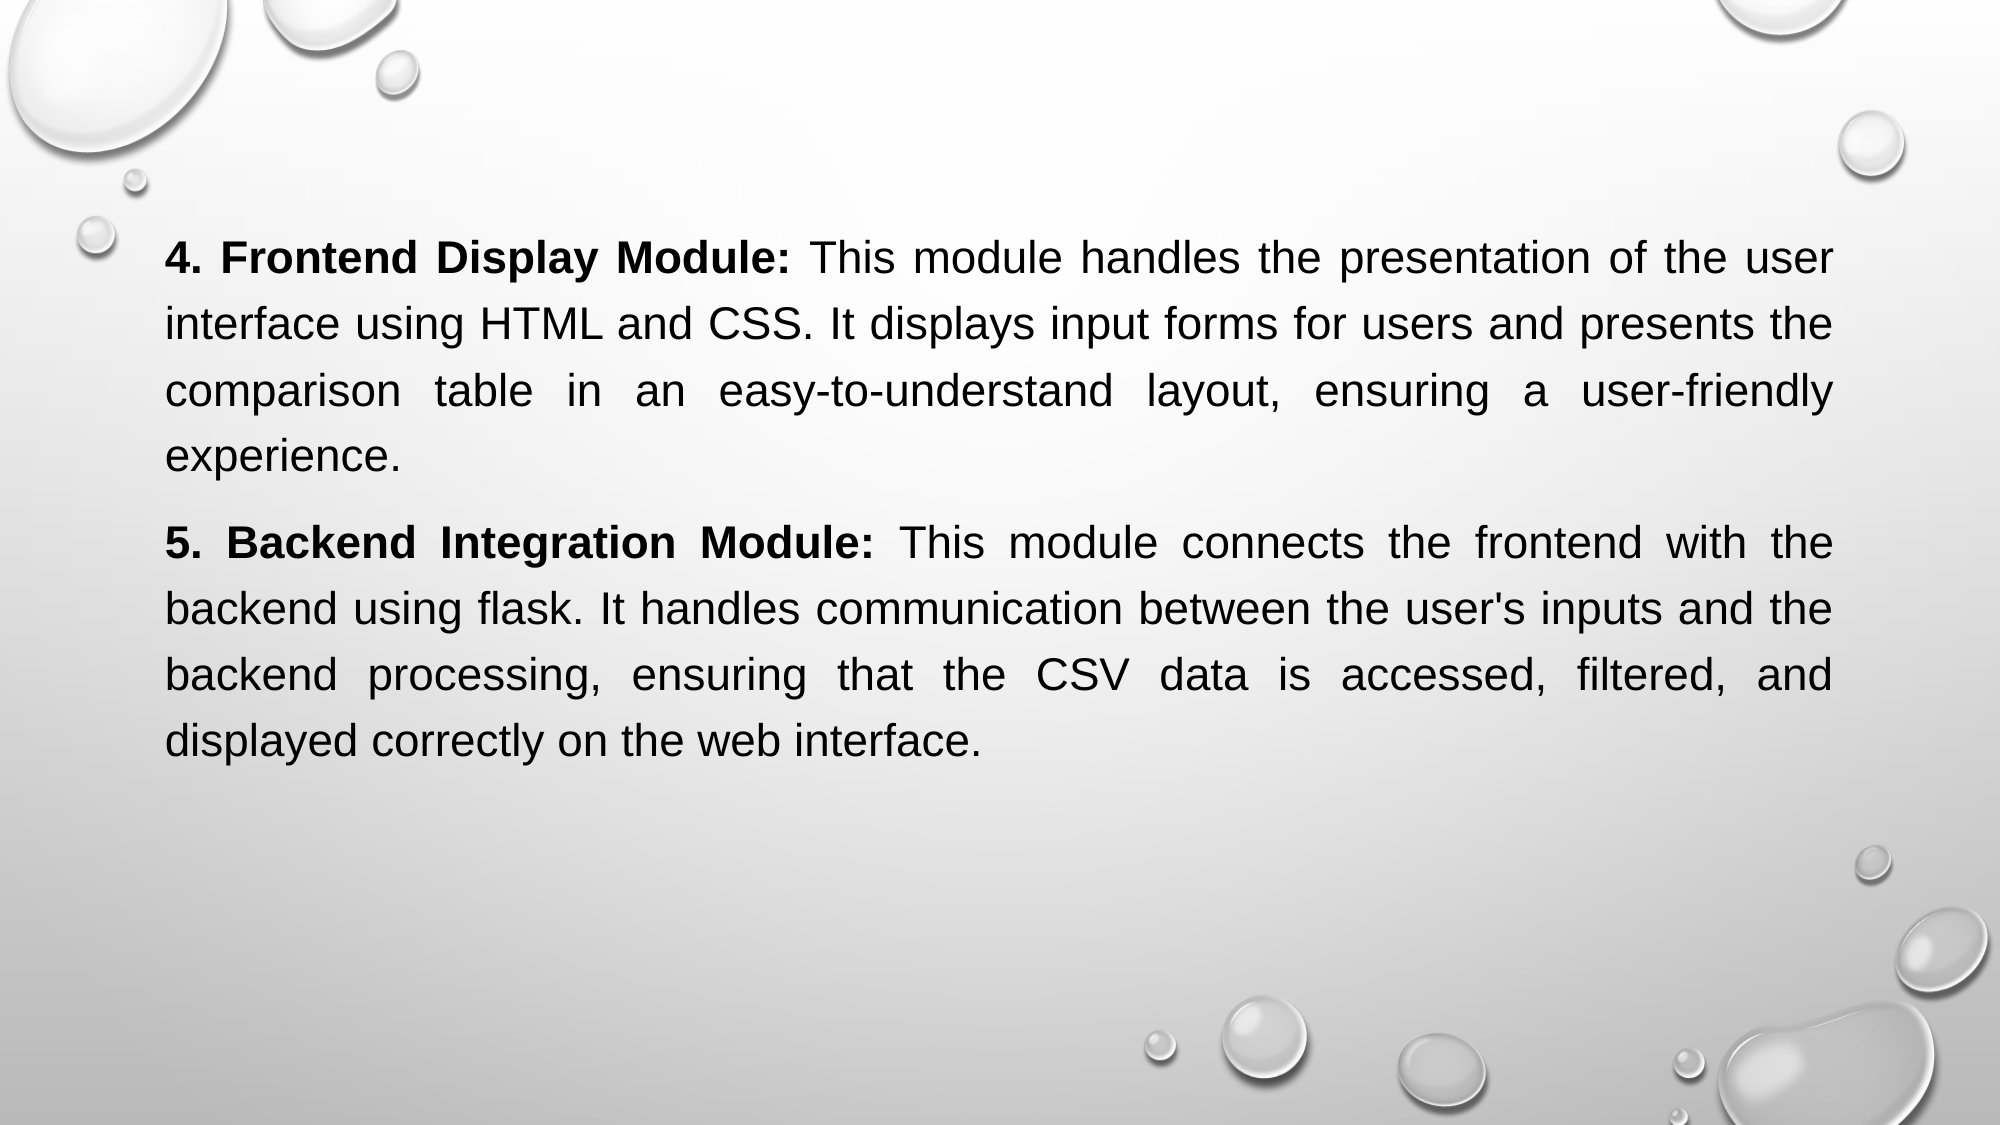

4. Frontend Display Module: This module handles the presentation of the user interface using HTML and CSS. It displays input forms for users and presents the comparison table in an easy-to-understand layout, ensuring a user-friendly experience.
5. Backend Integration Module: This module connects the frontend with the backend using flask. It handles communication between the user's inputs and the backend processing, ensuring that the CSV data is accessed, filtered, and displayed correctly on the web interface.